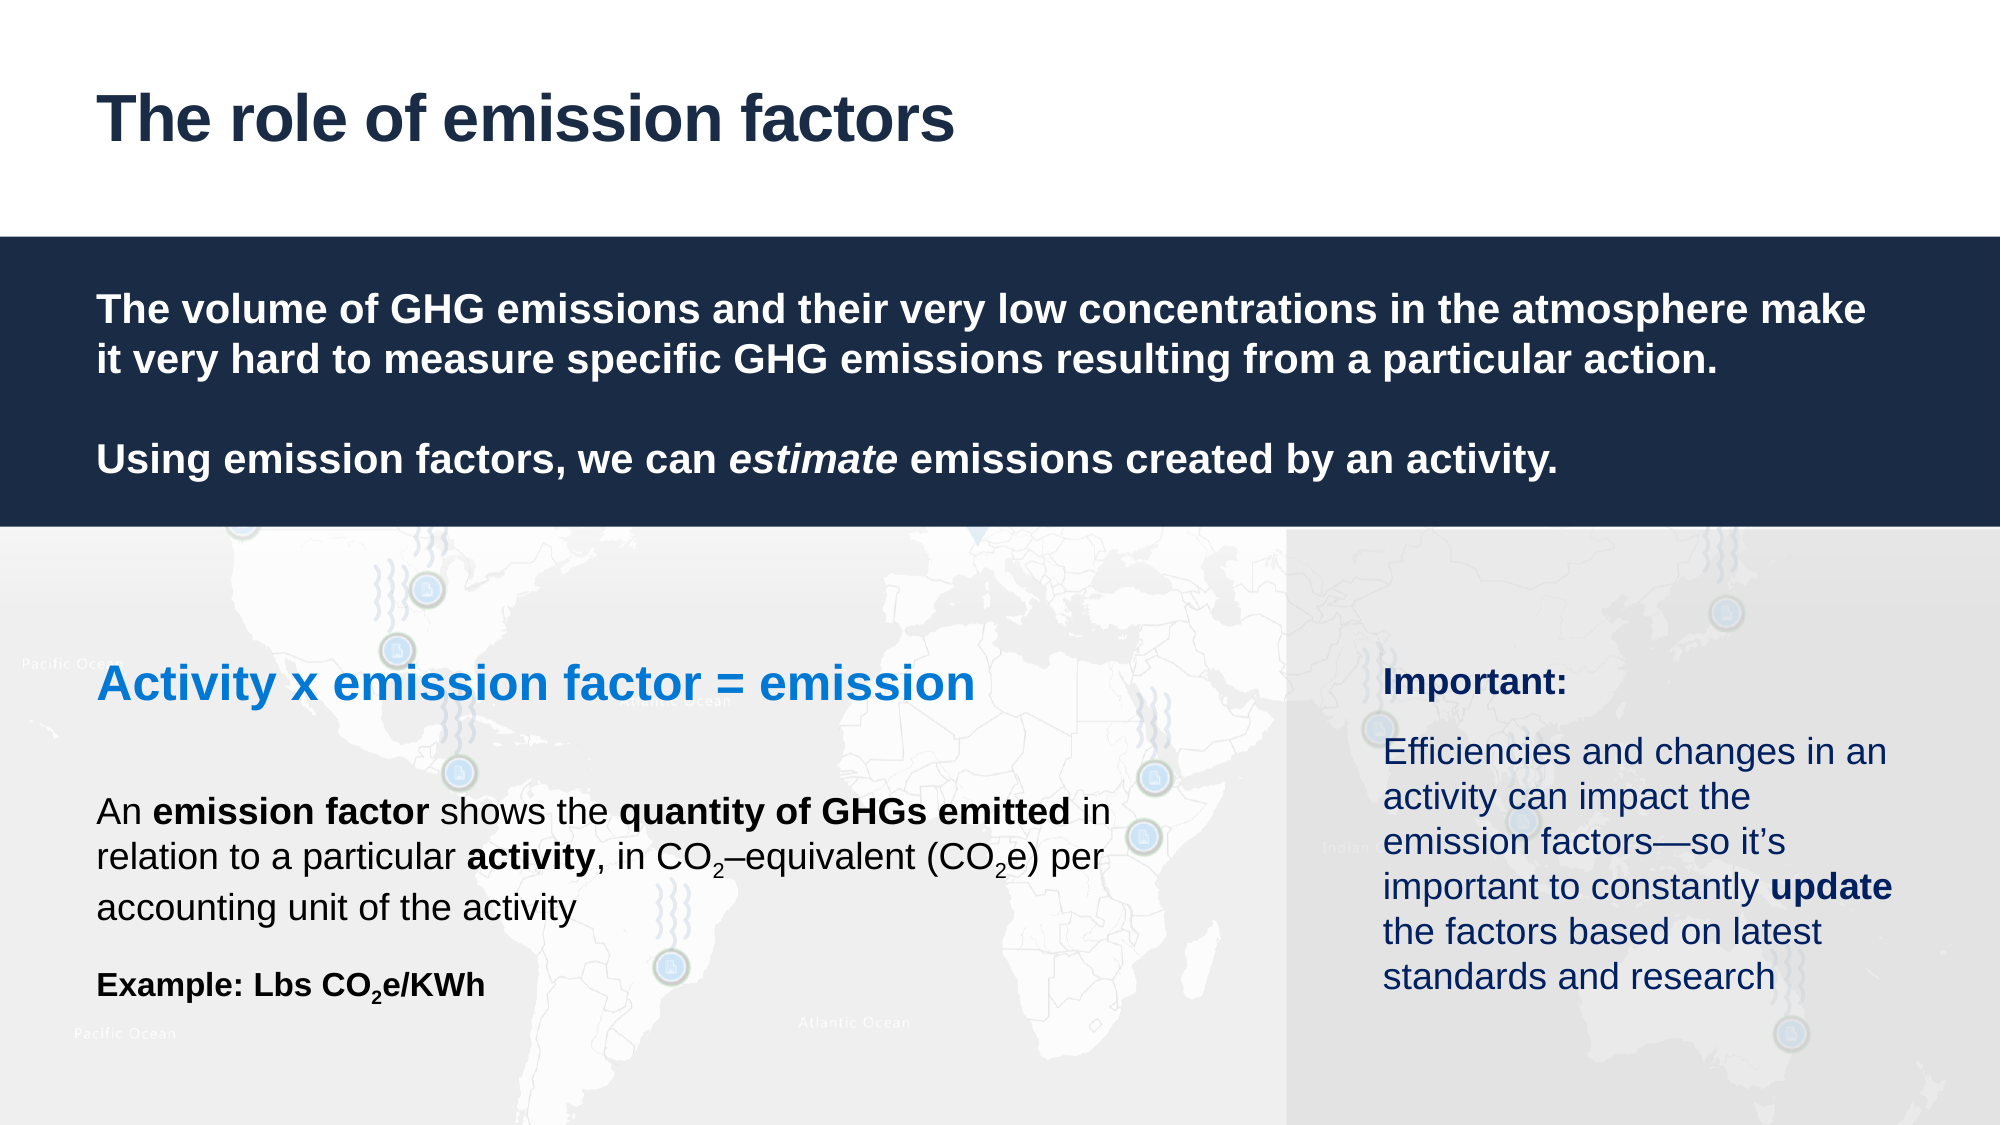

# The role of emission factors
The volume of GHG emissions and their very low concentrations in the atmosphere make it very hard to measure specific GHG emissions resulting from a particular action.

Using emission factors, we can estimate emissions created by an activity.

Activity x emission factor = emission
Important:
Efficiencies and changes in an activity can impact the emission factors—so it’s important to constantly update the factors based on latest standards and research
An emission factor shows the quantity of GHGs emitted in relation to a particular activity, in CO2–equivalent (CO2e) per accounting unit of the activity
Example: Lbs CO2e/KWh